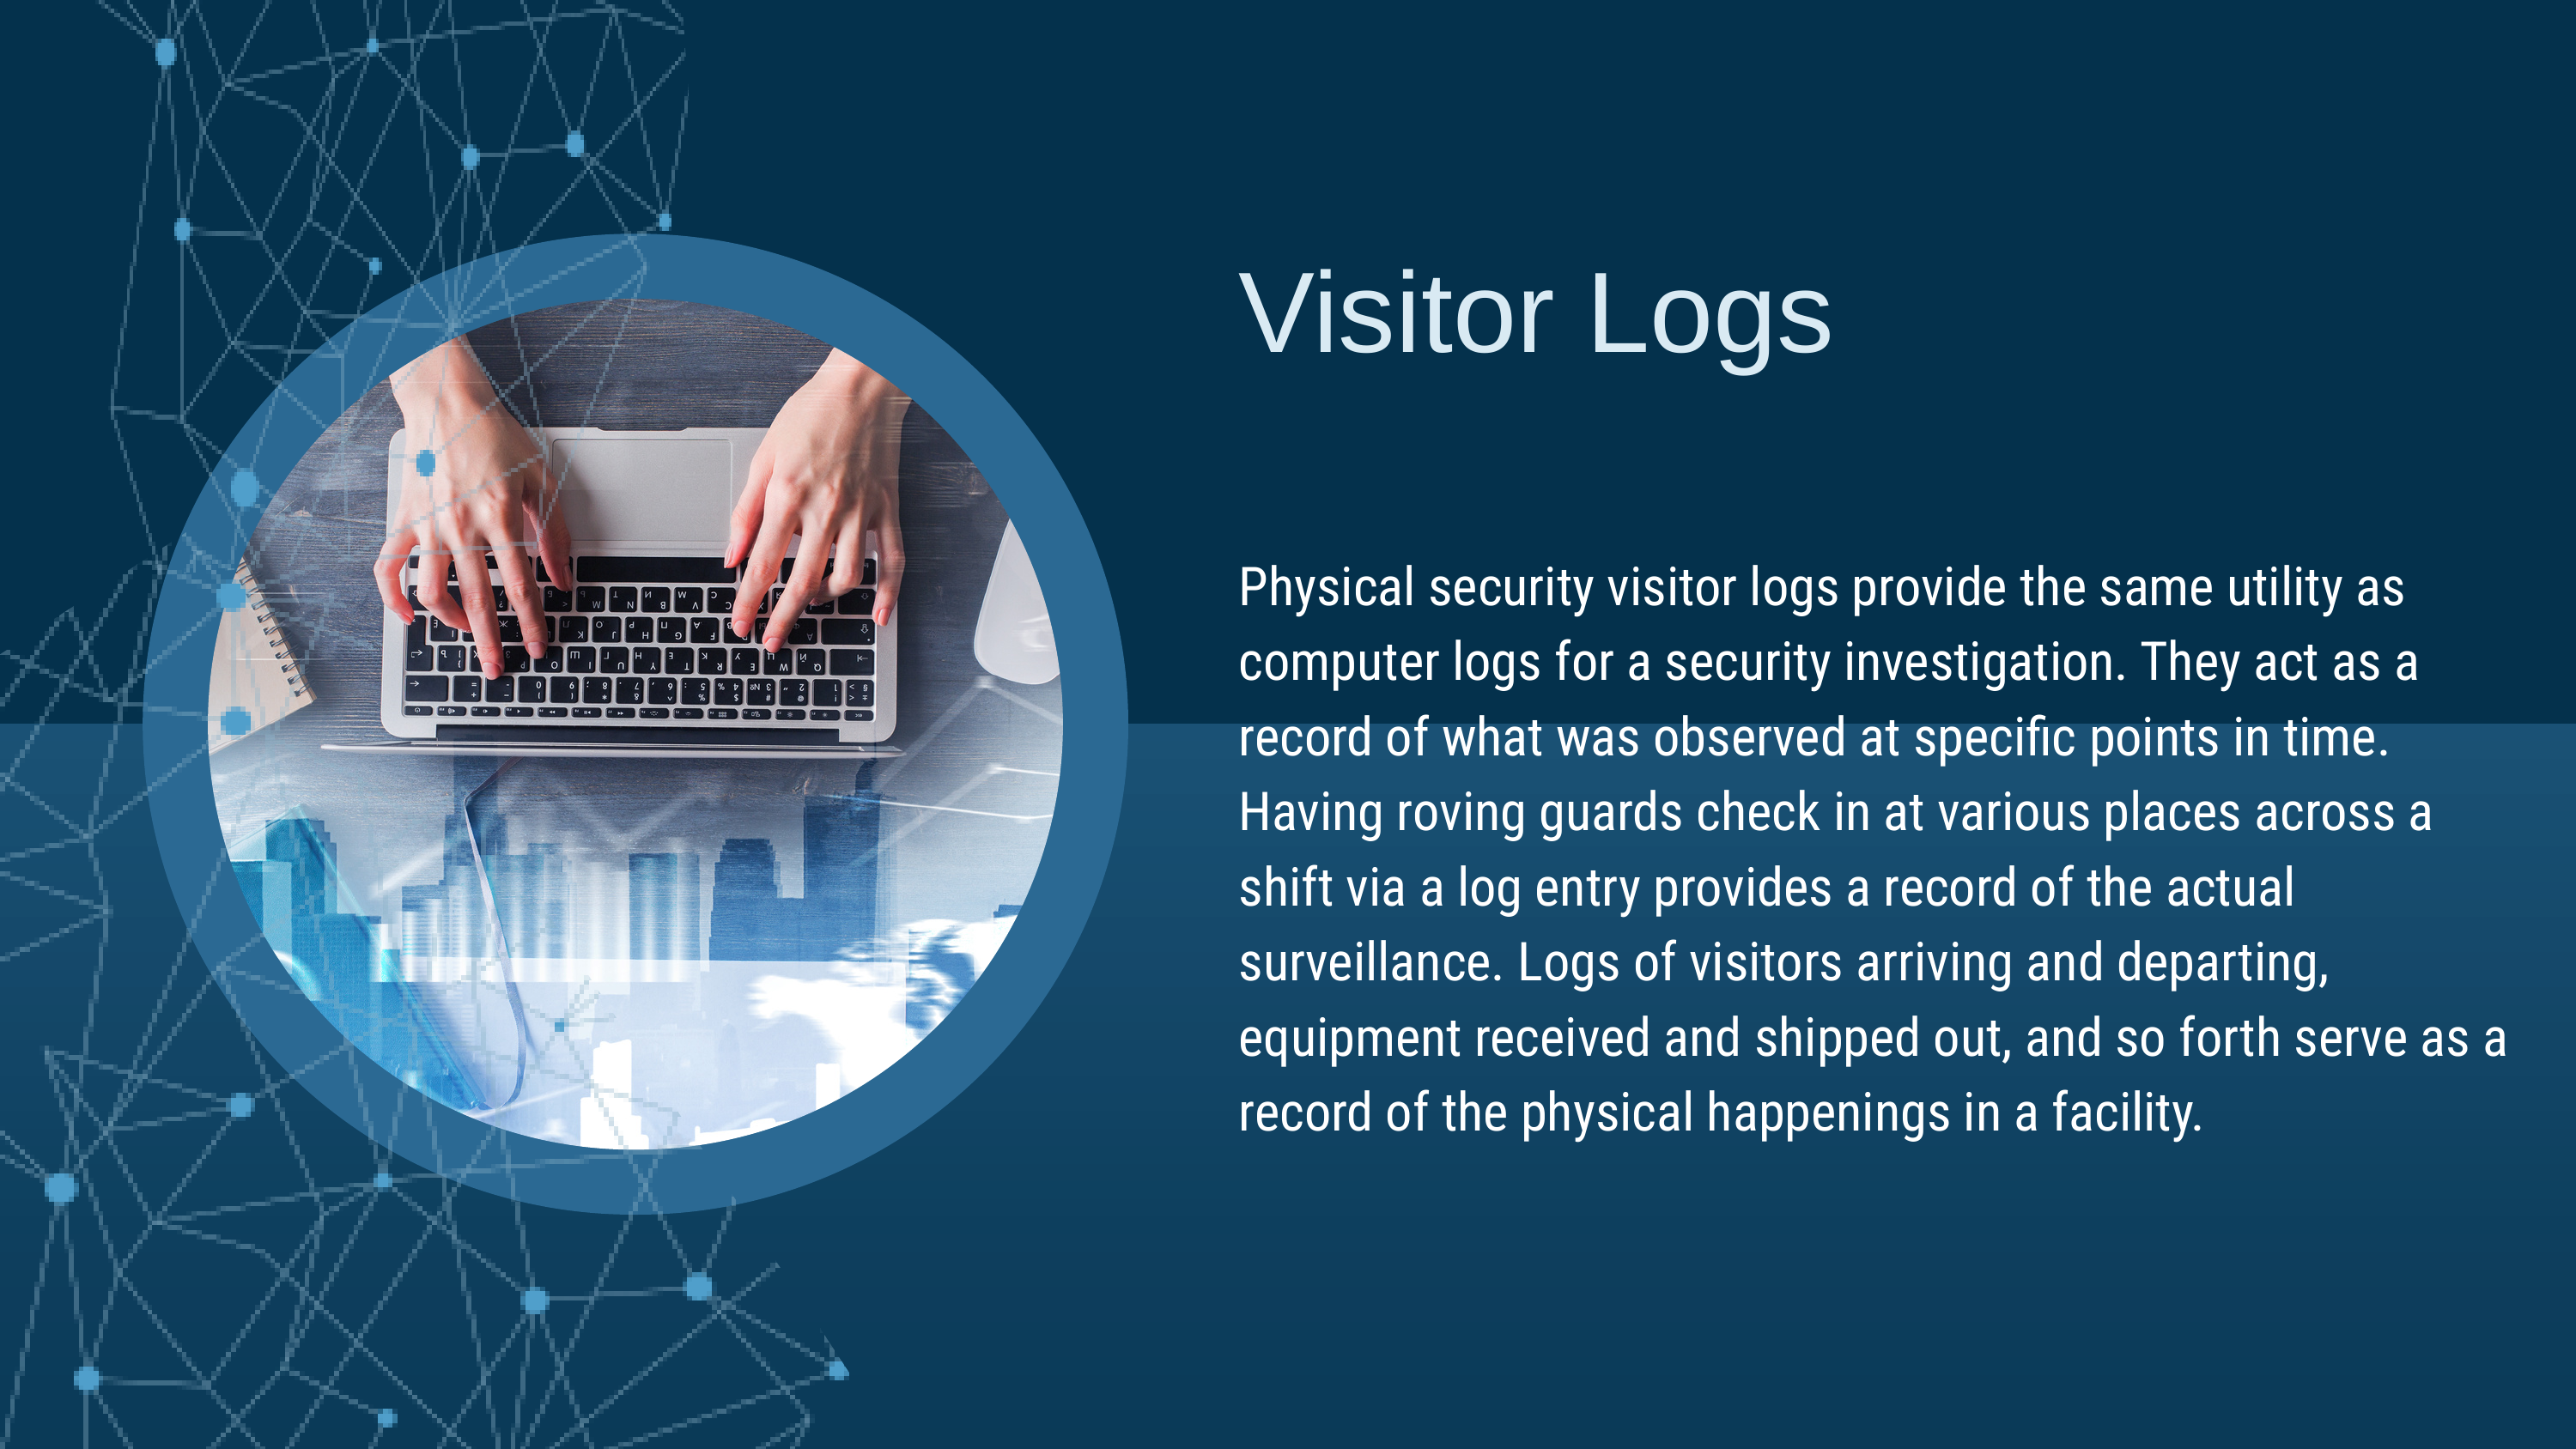

Visitor Logs

Physical security visitor logs provide the same utility as computer logs for a security investigation. They act as a record of what was observed at specific points in time. Having roving guards check in at various places across a shift via a log entry provides a record of the actual surveillance. Logs of visitors arriving and departing, equipment received and shipped out, and so forth serve as a record of the physical happenings in a facility.